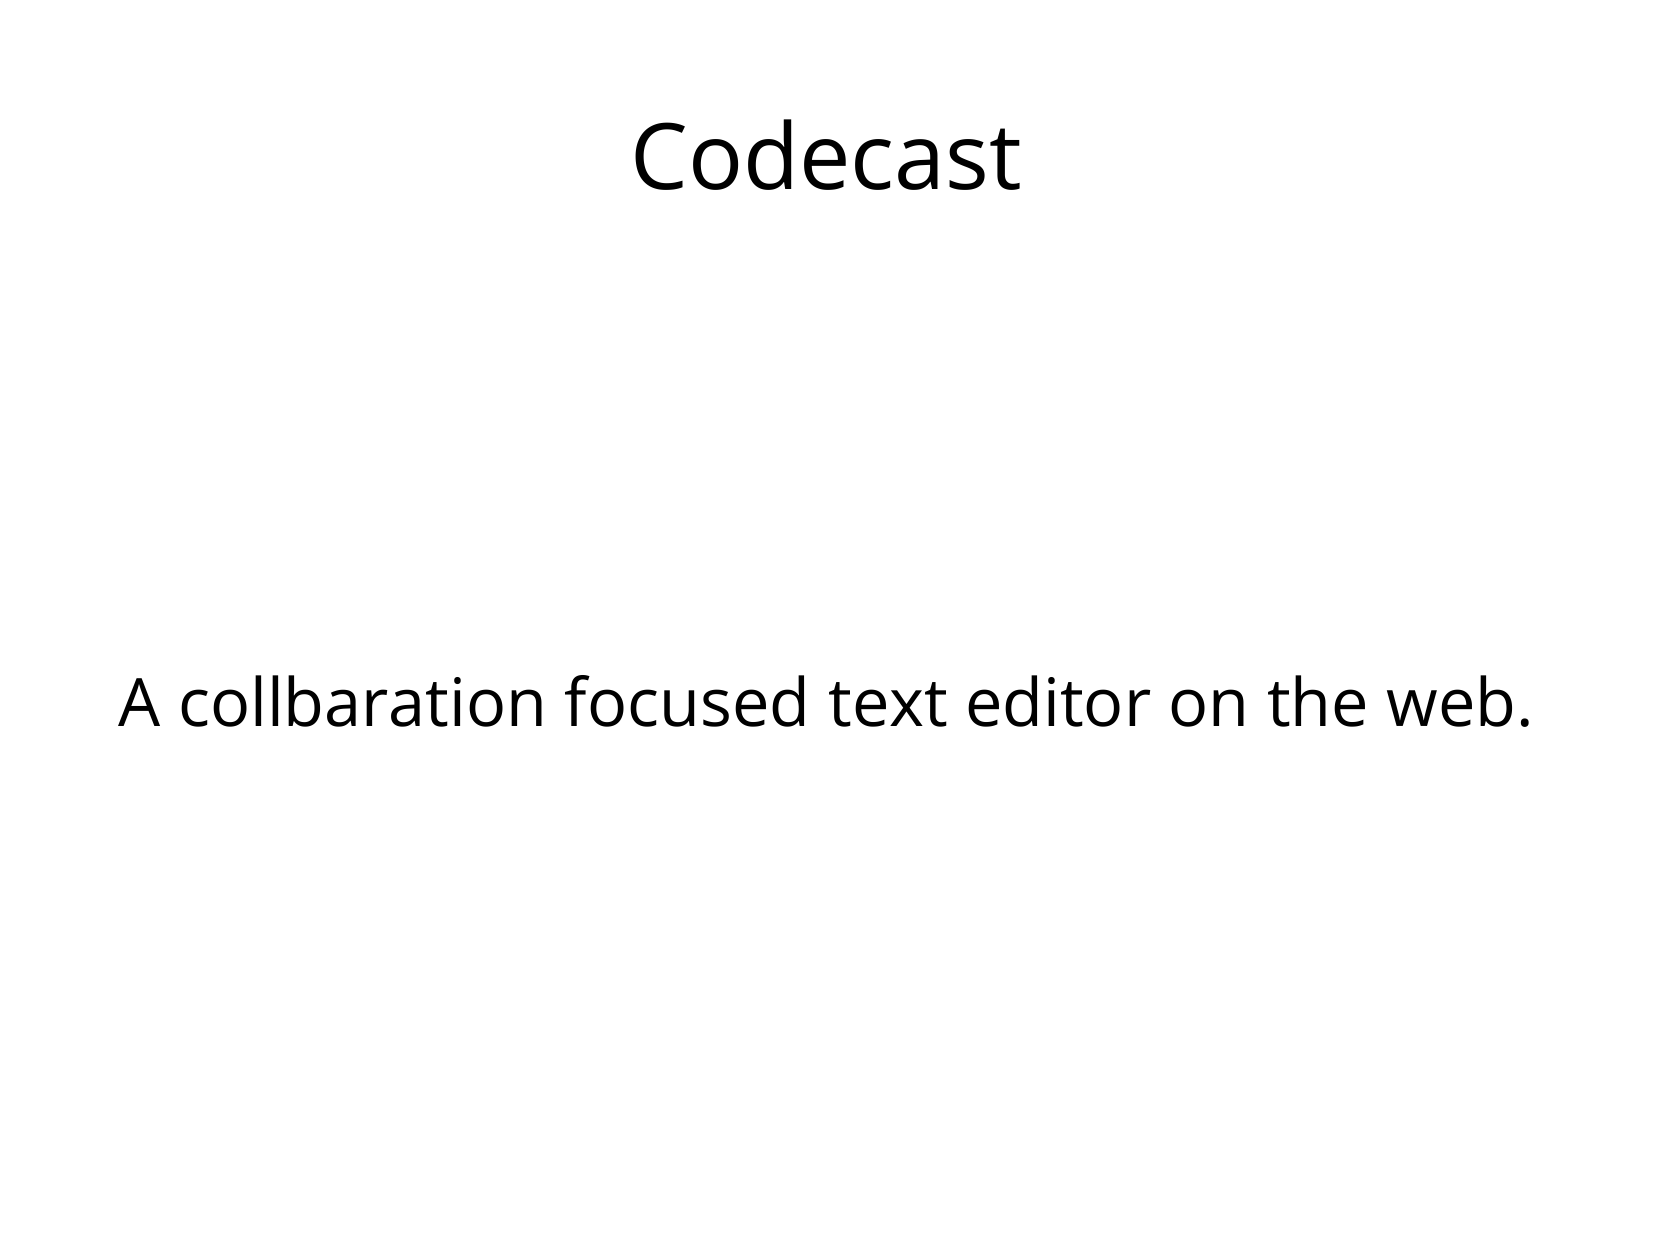

Codecast
A collbaration focused text editor on the web.